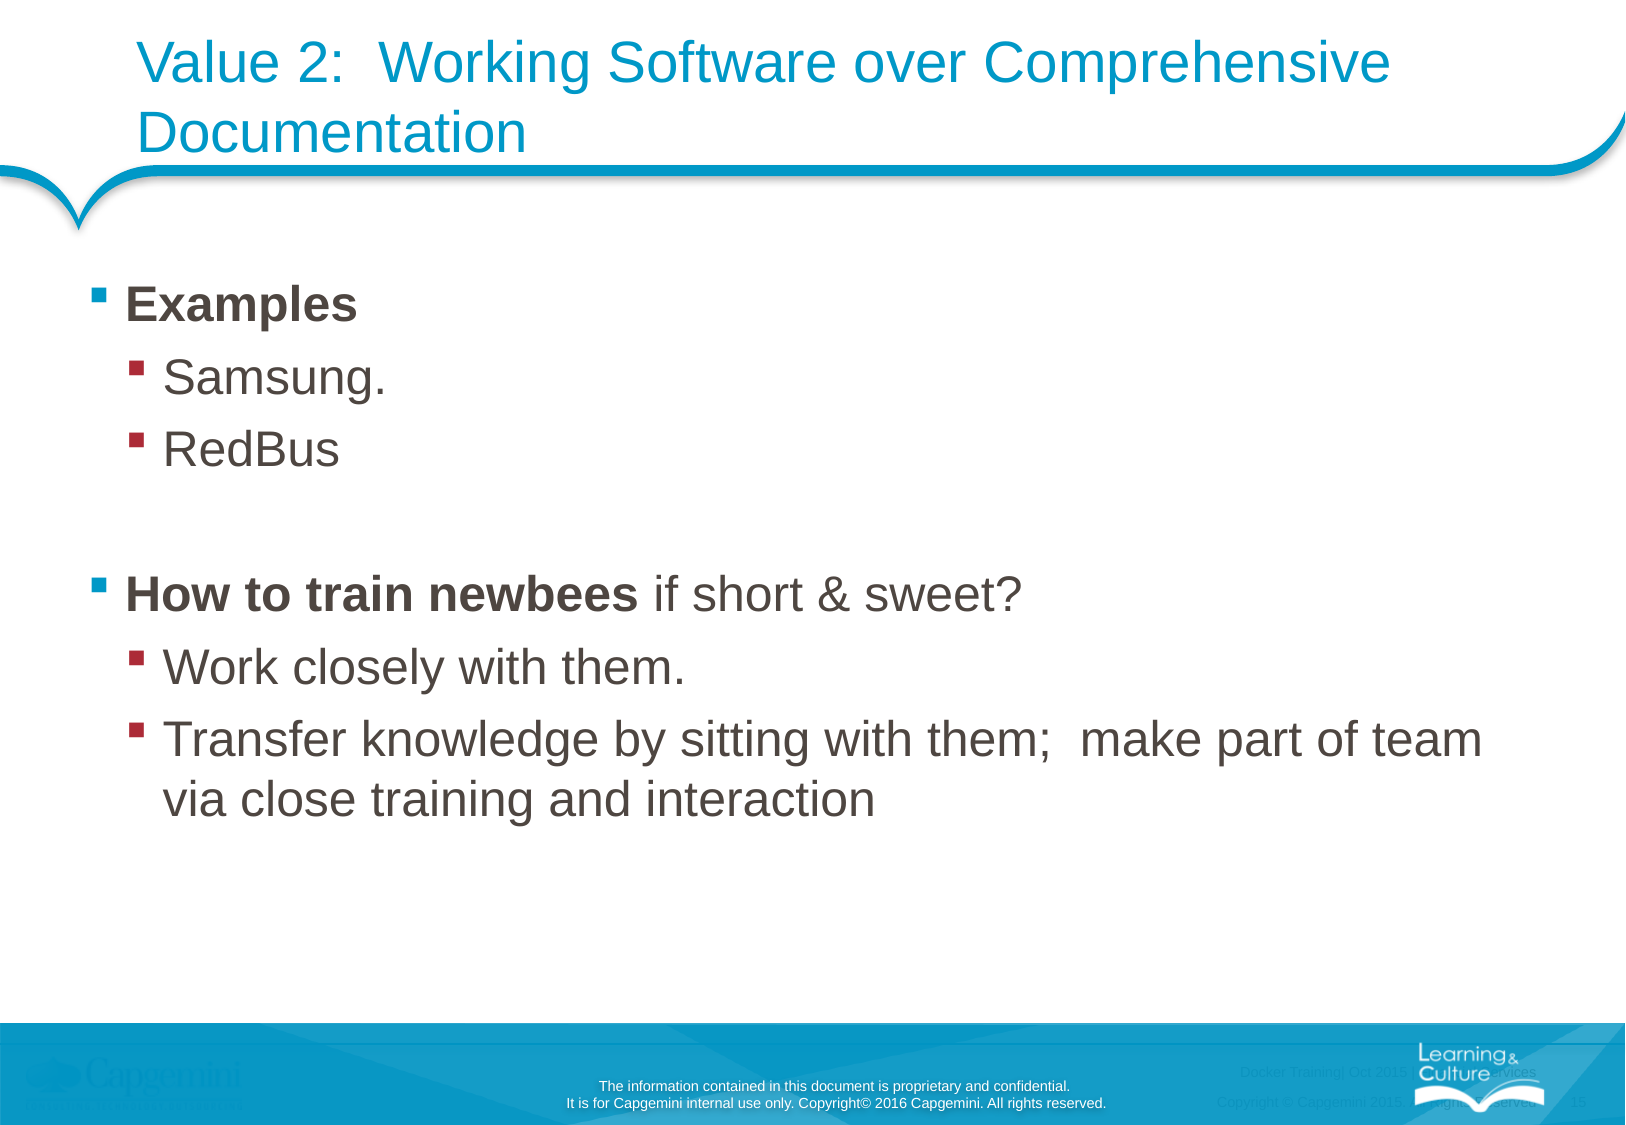

Value 2:  Working Software over Comprehensive Documentation

Examples
Samsung.
RedBus

How to train newbees if short & sweet?
Work closely with them.
Transfer knowledge by sitting with them;  make part of team via close training and interaction